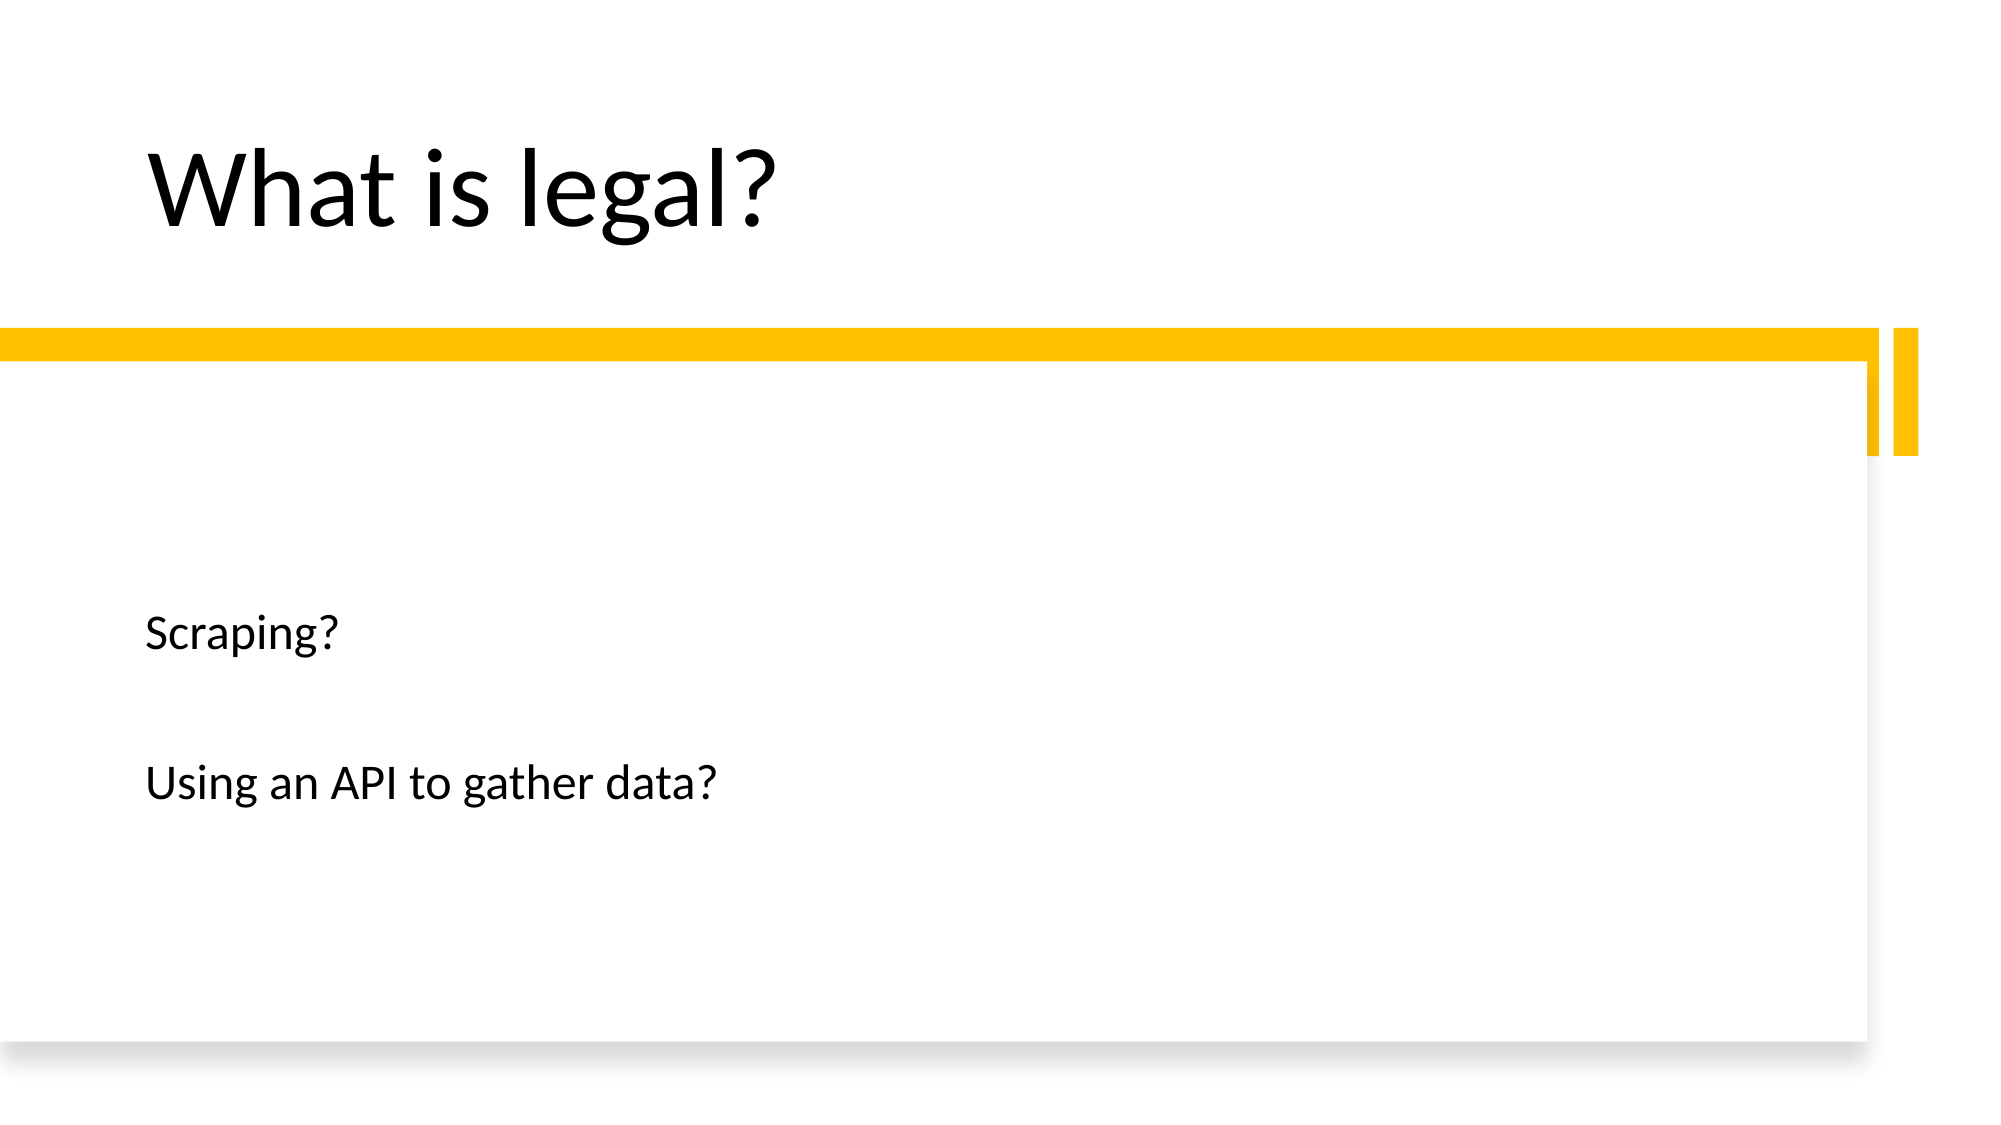

# What is legal?

Scraping?

Using an API to gather data?